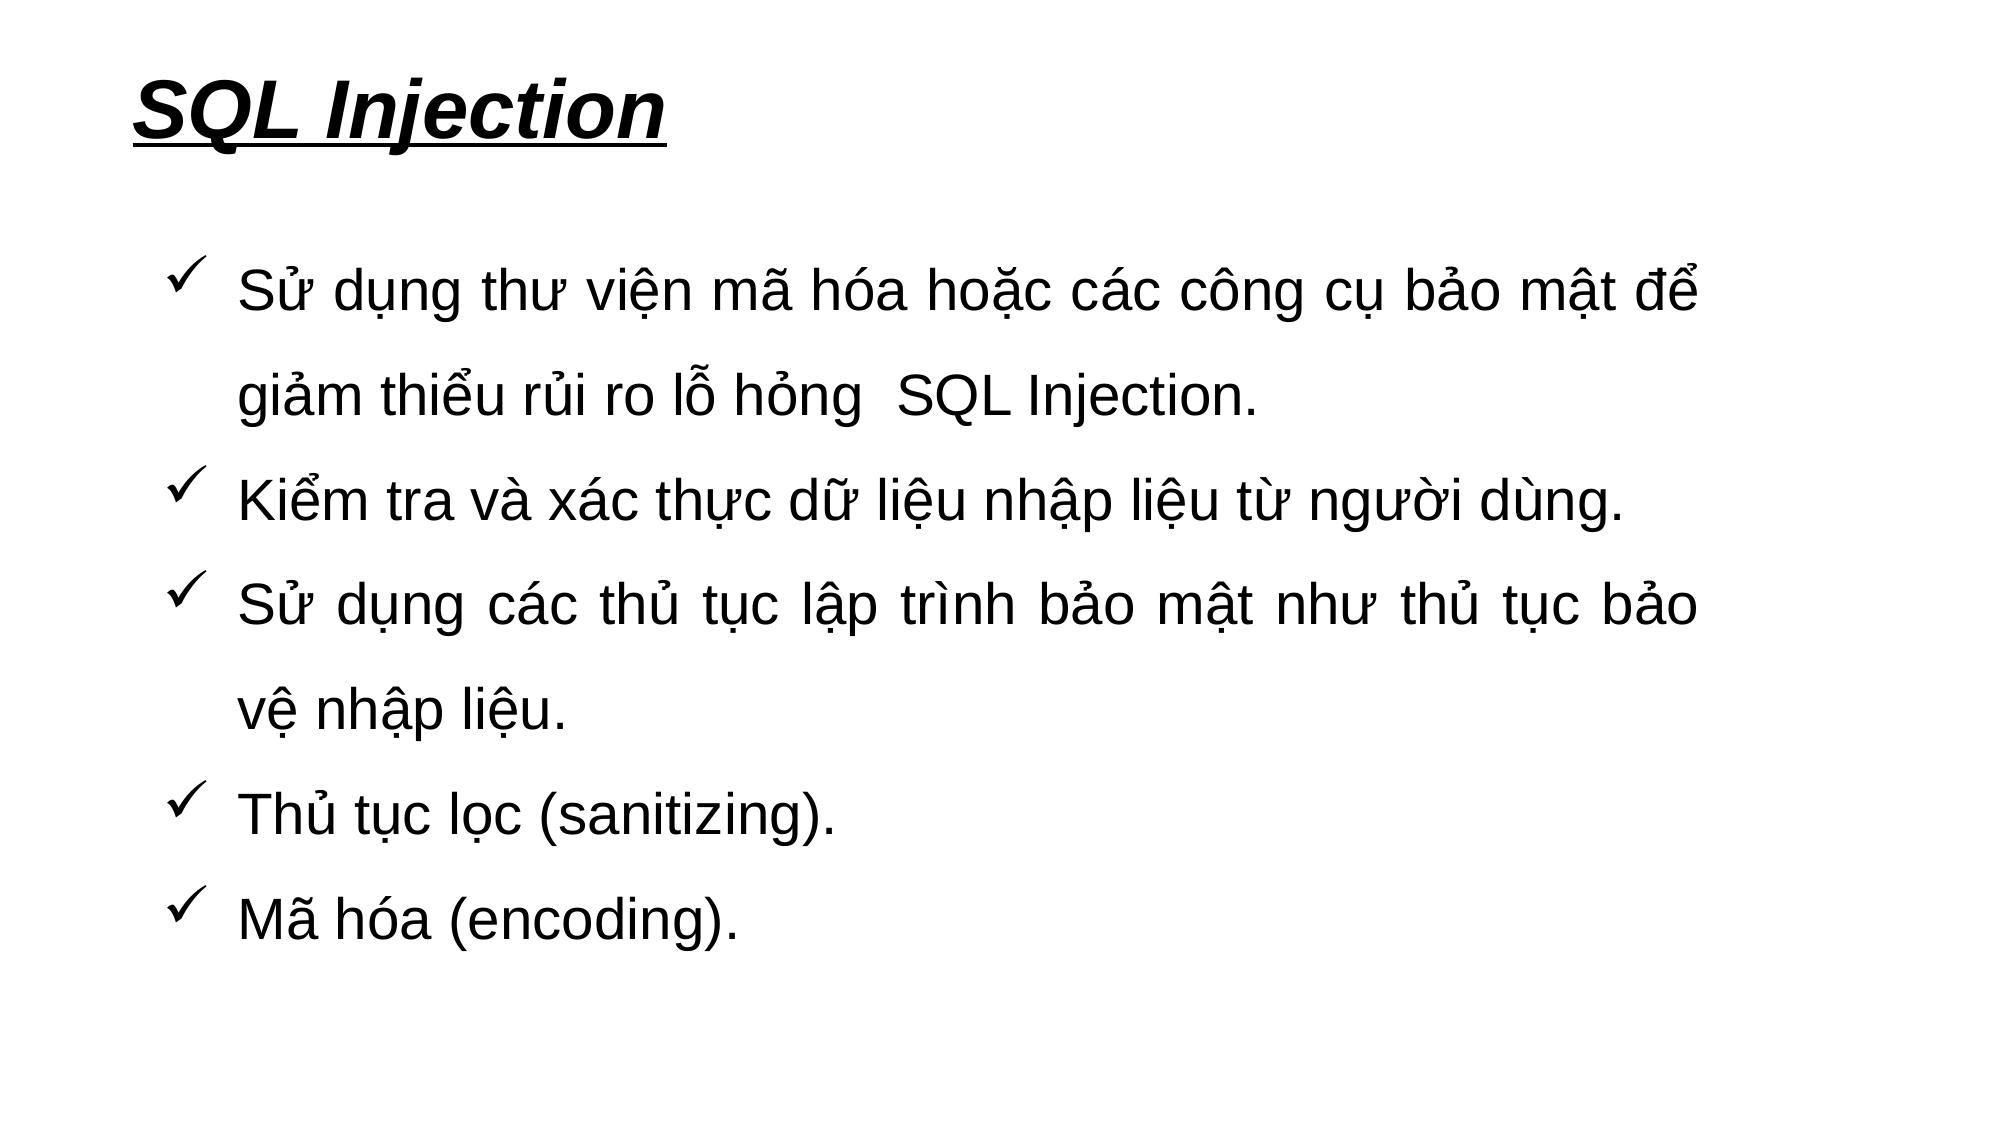

# SQL Injection
Sử dụng thư viện mã hóa hoặc các công cụ bảo mật để giảm thiểu rủi ro lỗ hỏng  SQL Injection.
Kiểm tra và xác thực dữ liệu nhập liệu từ người dùng.
Sử dụng các thủ tục lập trình bảo mật như thủ tục bảo vệ nhập liệu.
Thủ tục lọc (sanitizing).
Mã hóa (encoding).